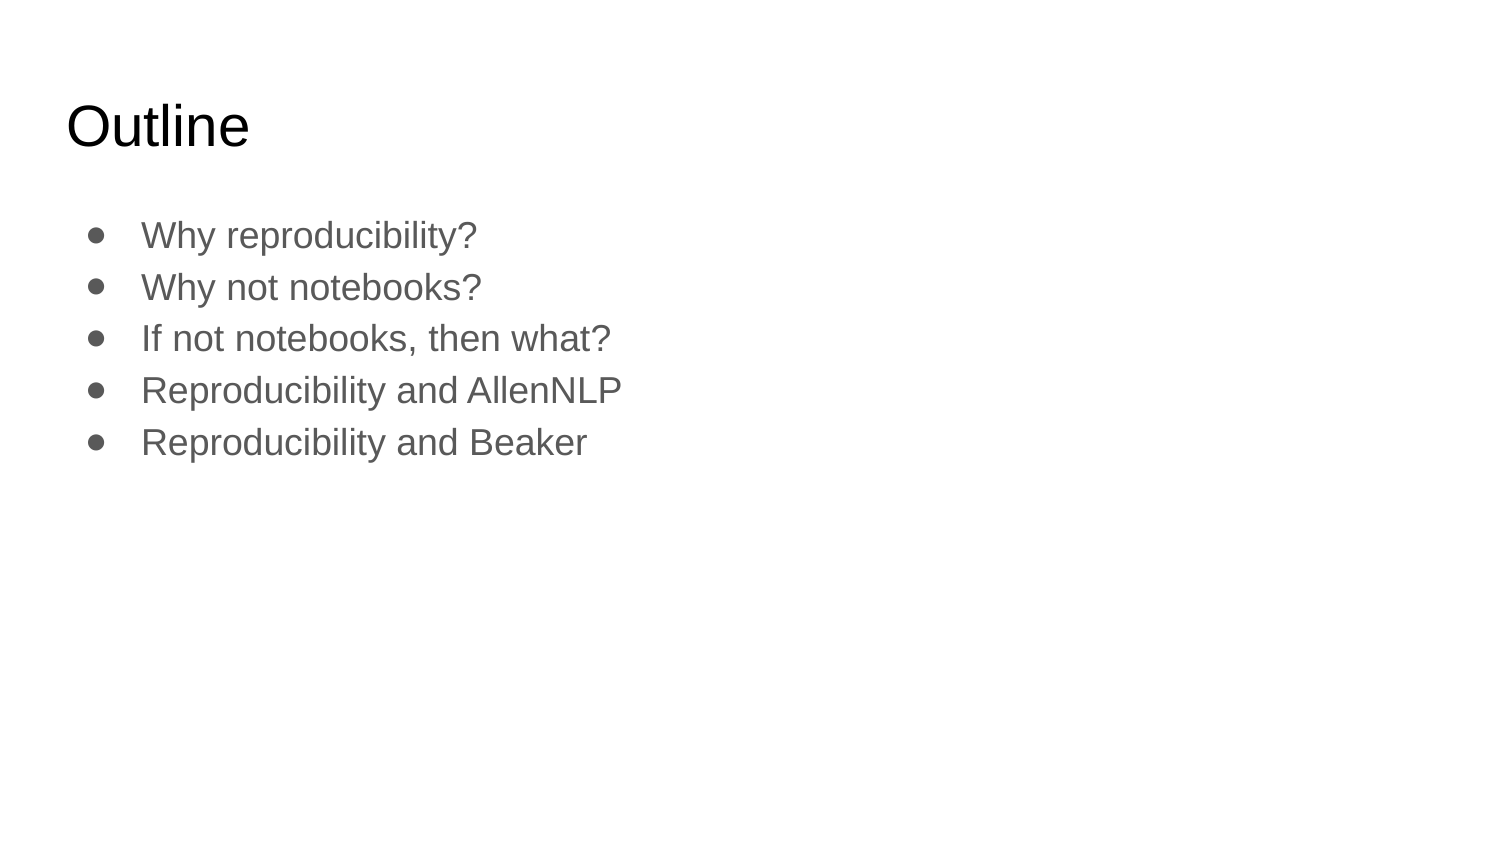

# Outline
Why reproducibility?
Why not notebooks?
If not notebooks, then what?
Reproducibility and AllenNLP
Reproducibility and Beaker